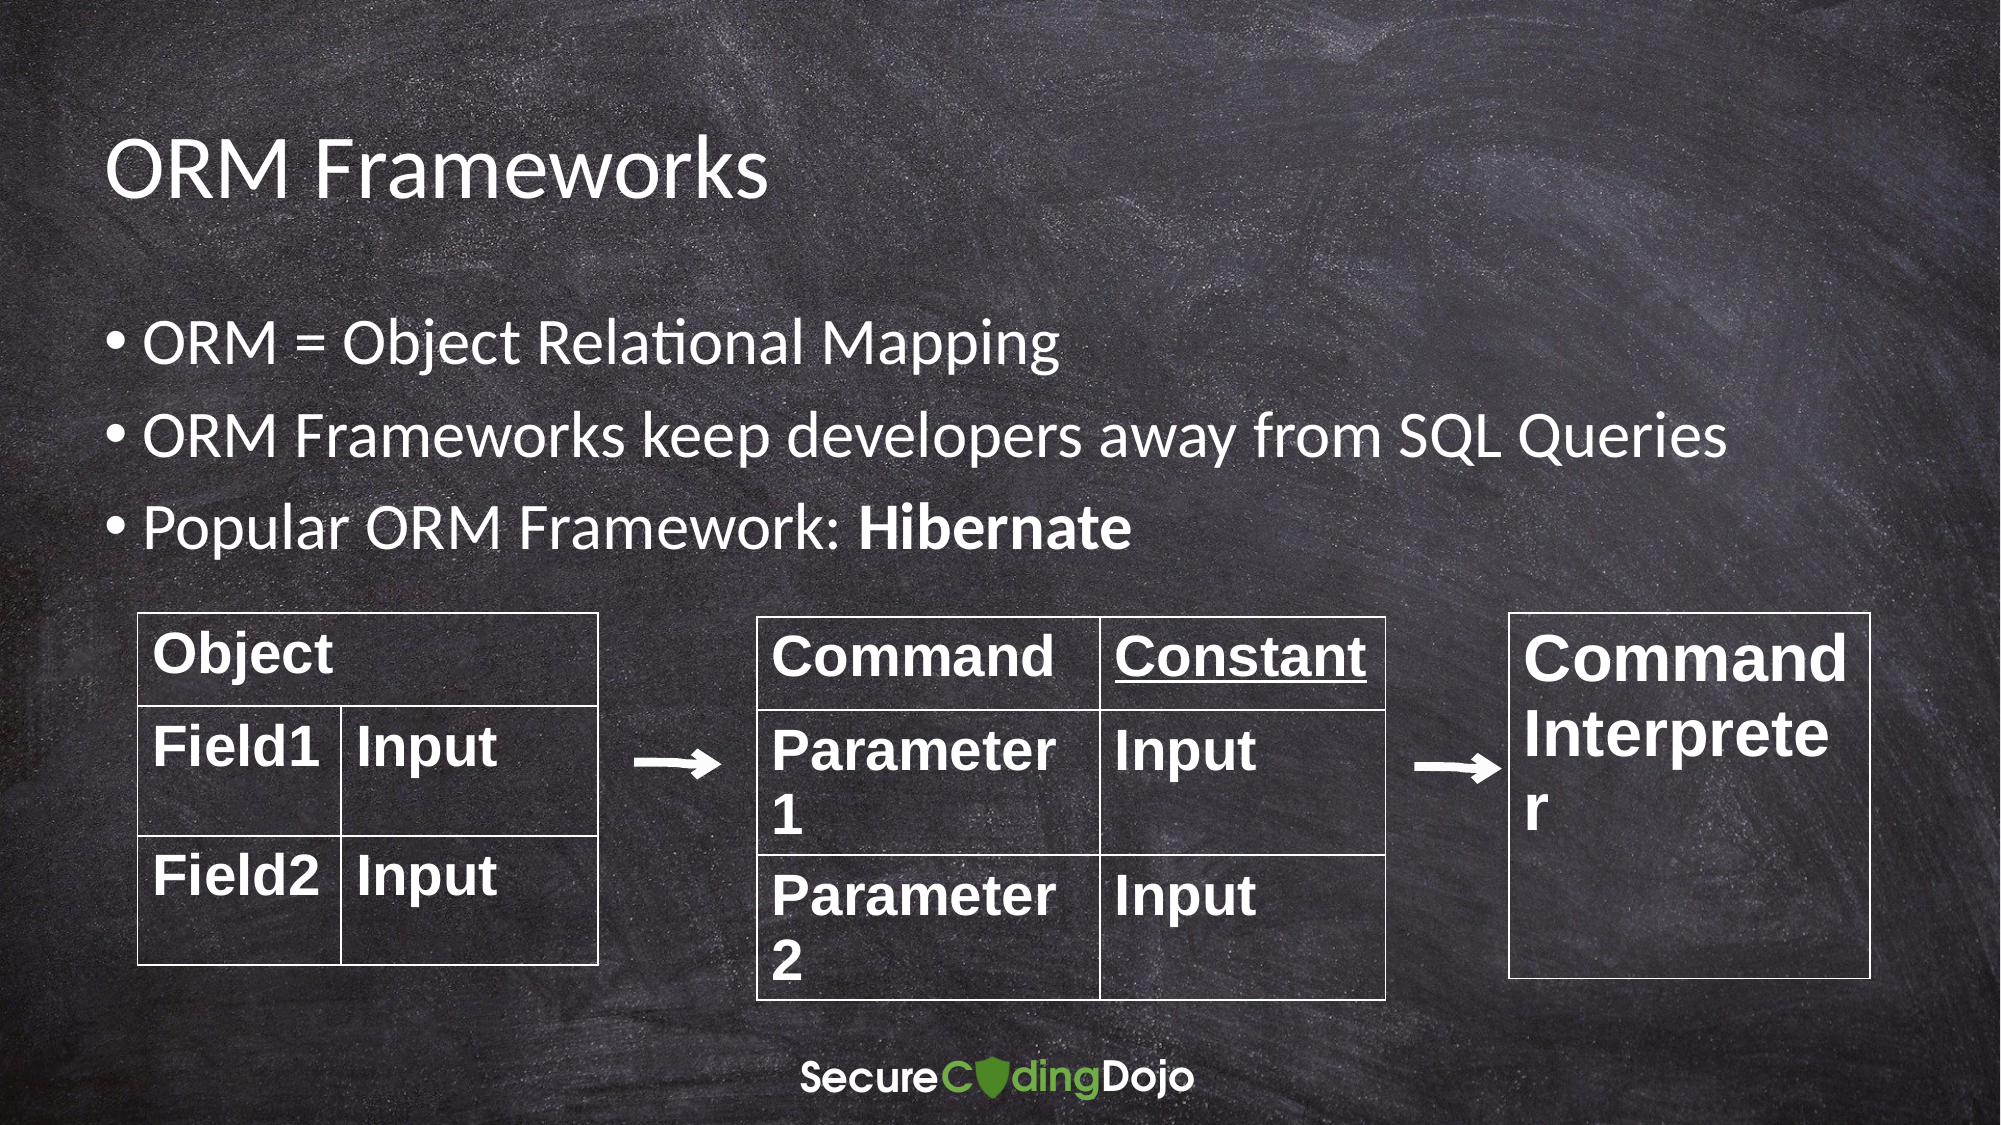

# ORM Frameworks
ORM = Object Relational Mapping
ORM Frameworks keep developers away from SQL Queries
Popular ORM Framework: Hibernate

| Object |  |
| --- | --- |
| Field1 | Input |
| Field2 | Input |
| Command Interpreter |
| --- |
| Command | Constant |
| --- | --- |
| Parameter 1 | Input |
| Parameter 2 | Input |